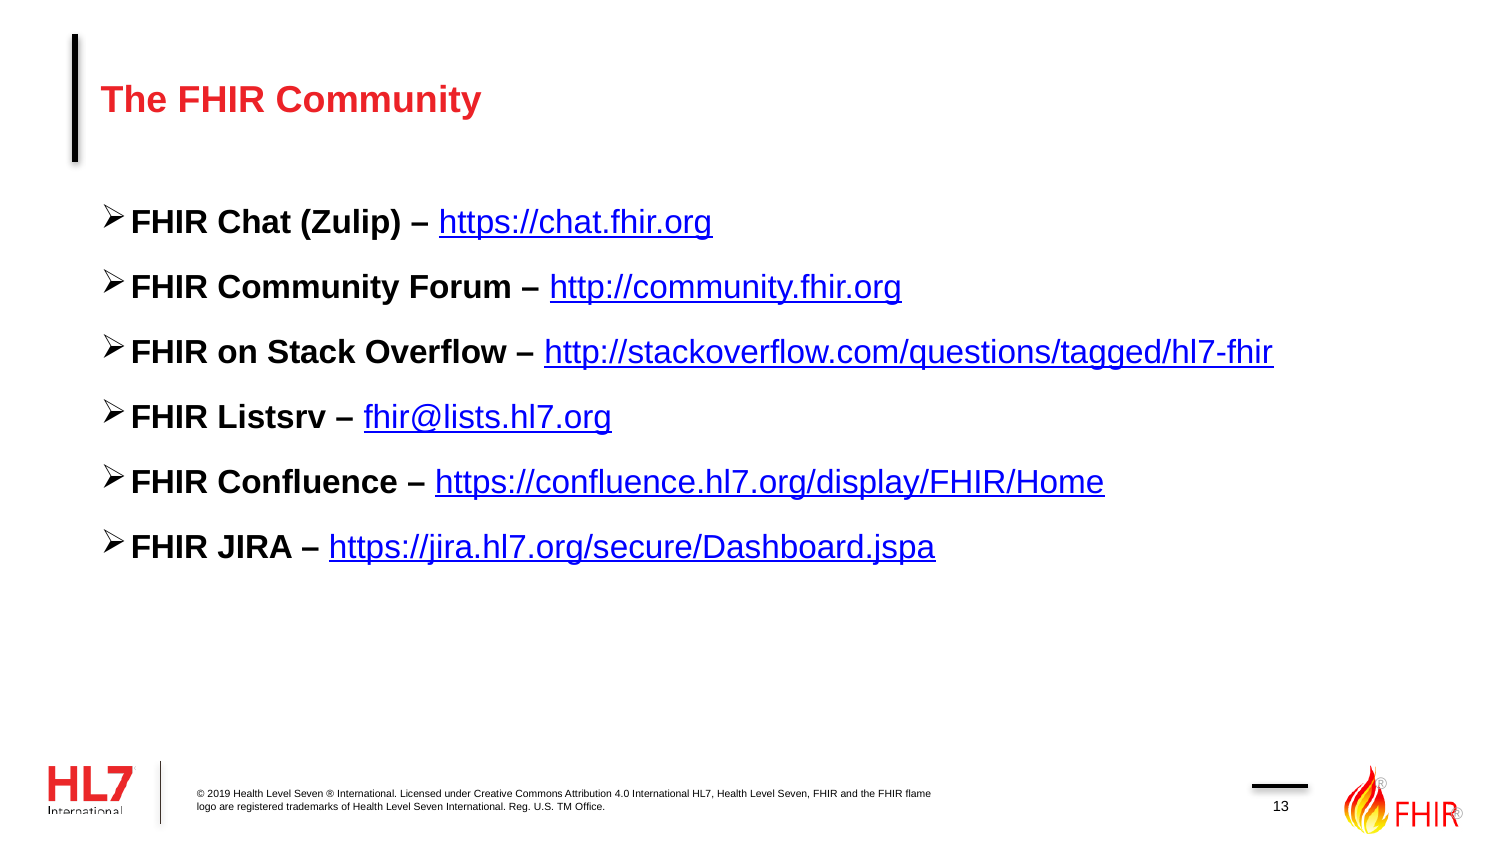

# The FHIR Community
FHIR Chat (Zulip) – https://chat.fhir.org
FHIR Community Forum – http://community.fhir.org
FHIR on Stack Overflow – http://stackoverflow.com/questions/tagged/hl7-fhir
FHIR Listsrv – fhir@lists.hl7.org
FHIR Confluence – https://confluence.hl7.org/display/FHIR/Home
FHIR JIRA – https://jira.hl7.org/secure/Dashboard.jspa
13
© 2019 Health Level Seven ® International. Licensed under Creative Commons Attribution 4.0 International HL7, Health Level Seven, FHIR and the FHIR flame logo are registered trademarks of Health Level Seven International. Reg. U.S. TM Office.